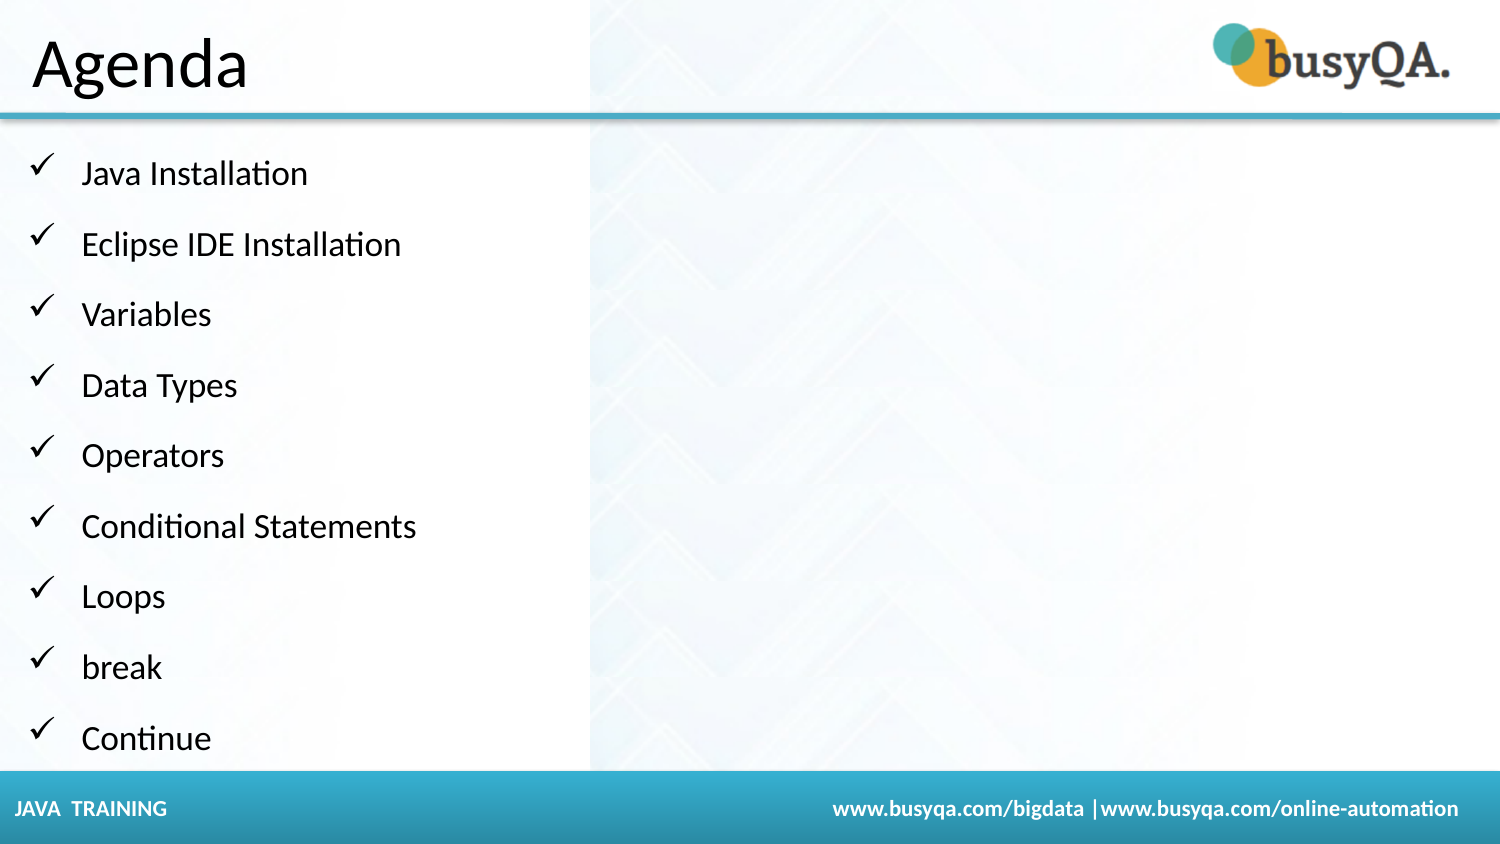

# Agenda
Java Installation
Eclipse IDE Installation
Variables
Data Types
Operators
Conditional Statements
Loops
break
Continue

JAVA  TRAINING				             www.busyqa.com/bigdata |www.busyqa.com/online-automation